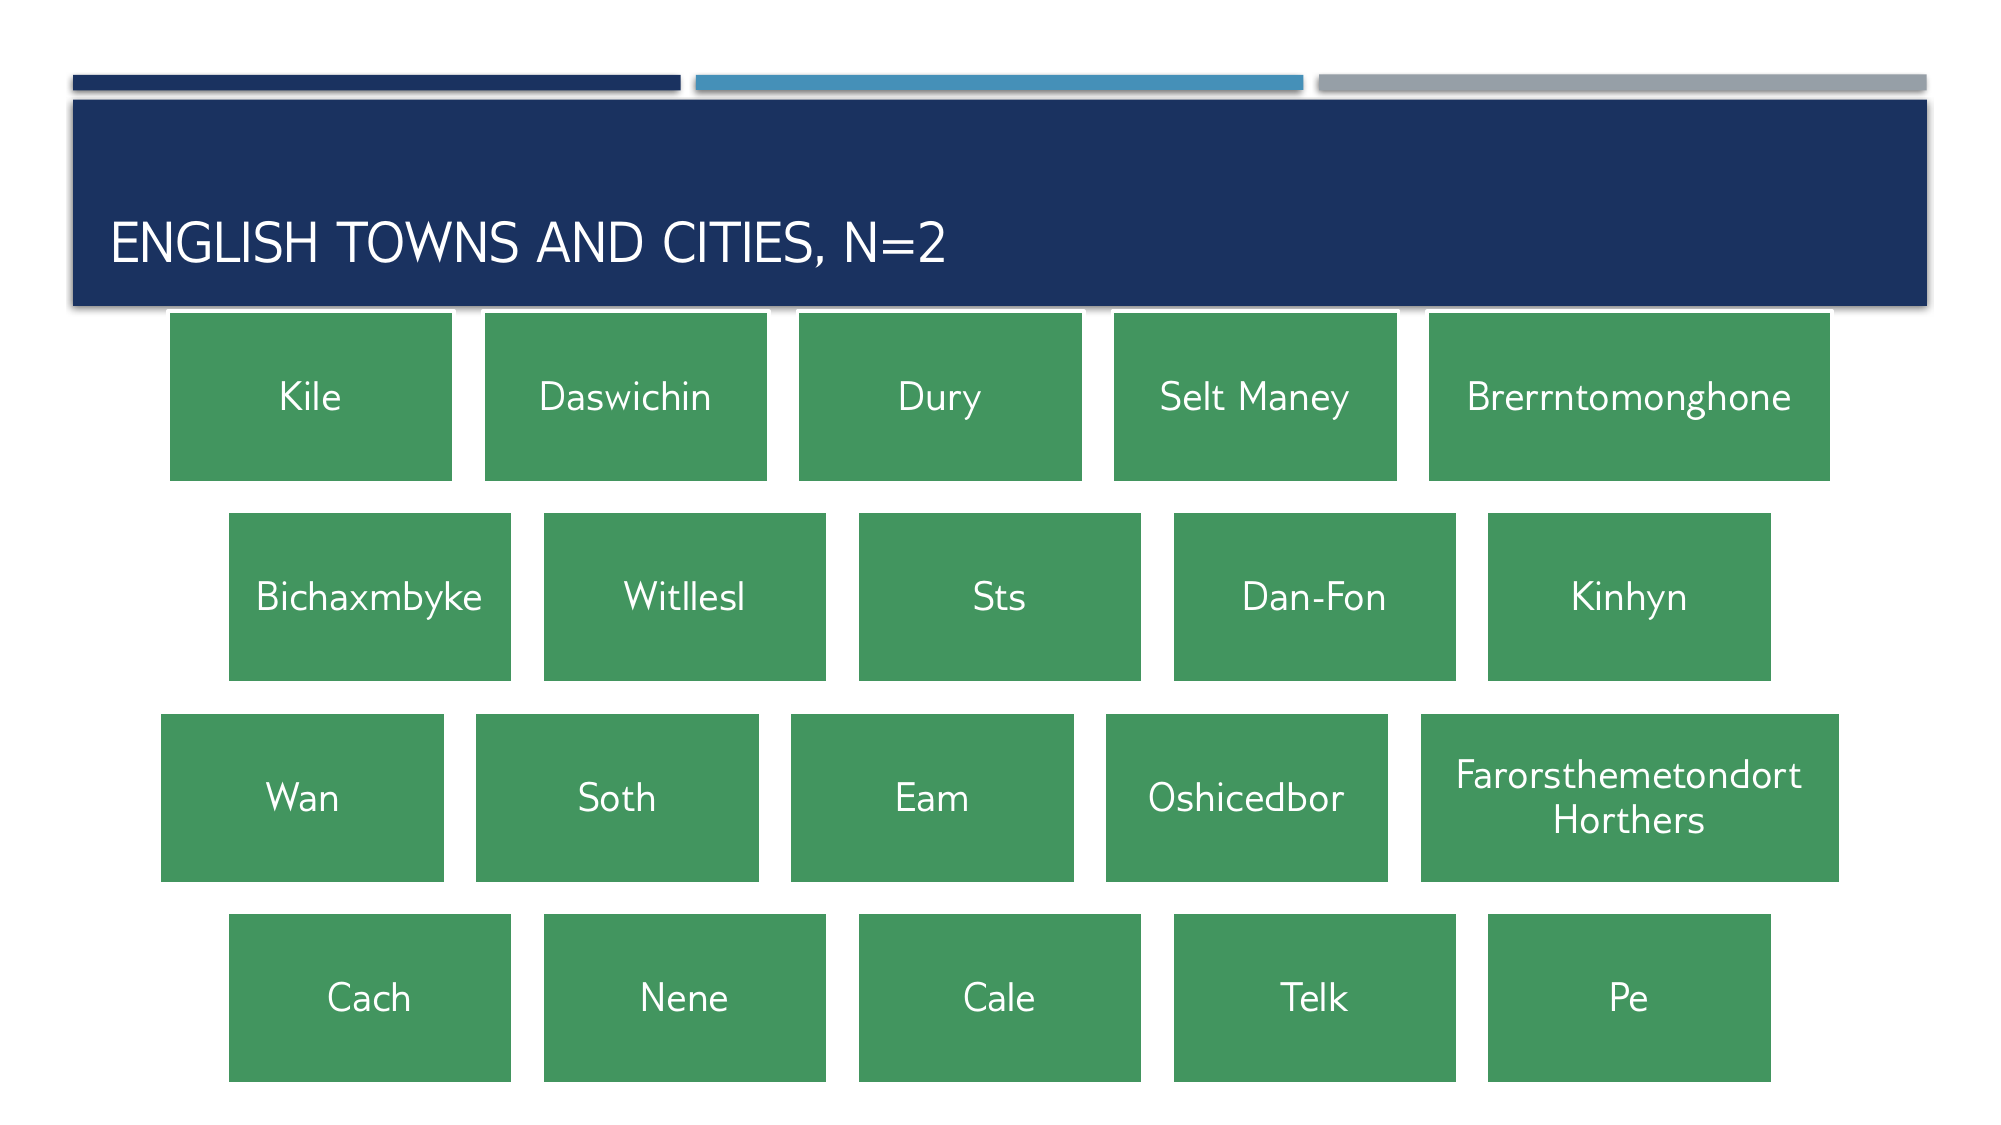

# English towns and cities, n=2
Kile
Daswichin
Dury
Selt Maney
Brerrntomonghone
Bichaxmbyke
Witllesl
Sts
Dan-Fon
Kinhyn
Wan
Soth
Eam
Oshicedbor
Farorsthemetondort Horthers
Cach
Nene
Cale
Telk
Pe